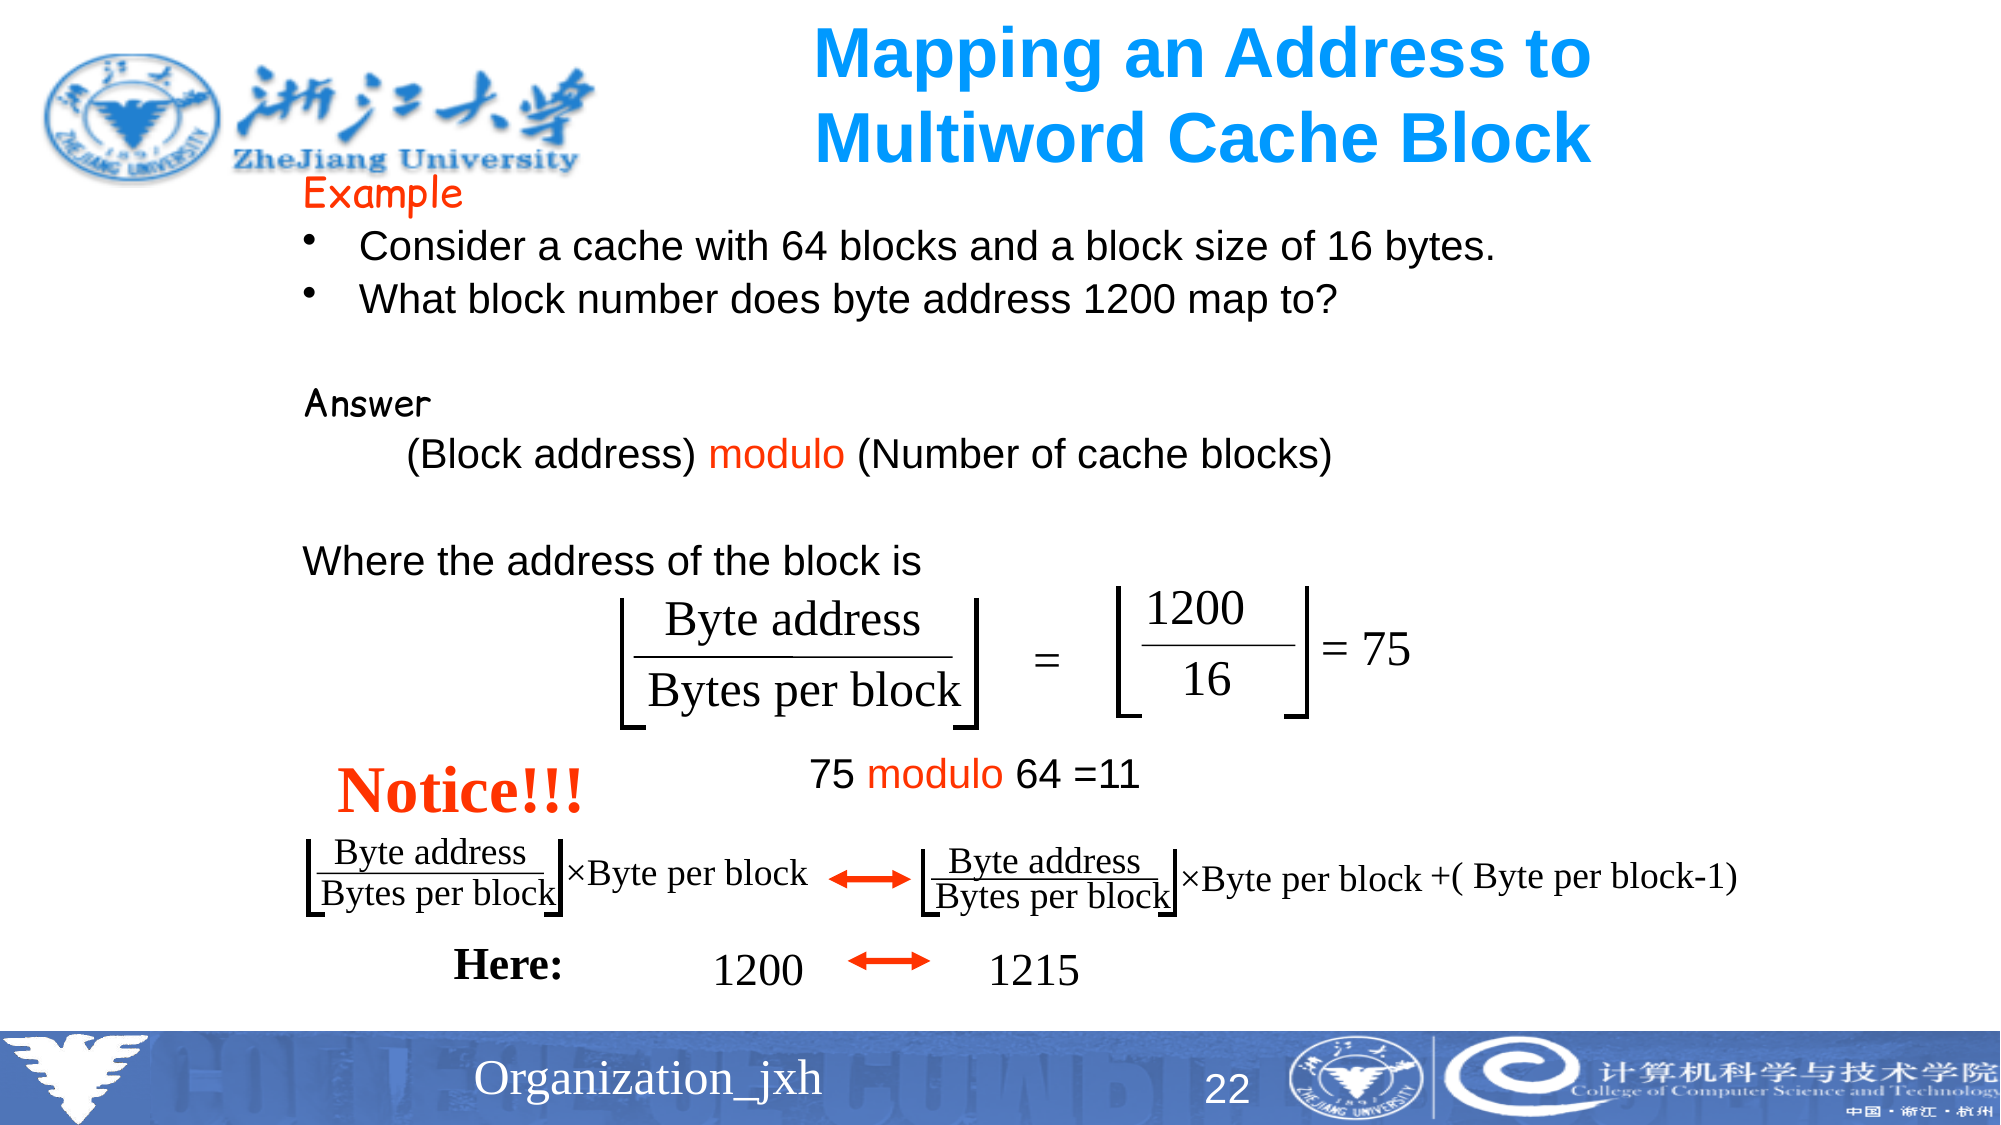

# Mapping an Address to Multiword Cache Block
Example
Consider a cache with 64 blocks and a block size of 16 bytes.
What block number does byte address 1200 map to?

Answer
         (Block address) modulo (Number of cache blocks)

Where the address of the block is

75 modulo 64 =11
1200
Byte address

= 75
=
16

Bytes per block
Notice!!!
Byte address

×Byte per block

Bytes per block
+( Byte per block-1)
Byte address

×Byte per block

Bytes per block

Here:
1200                1215